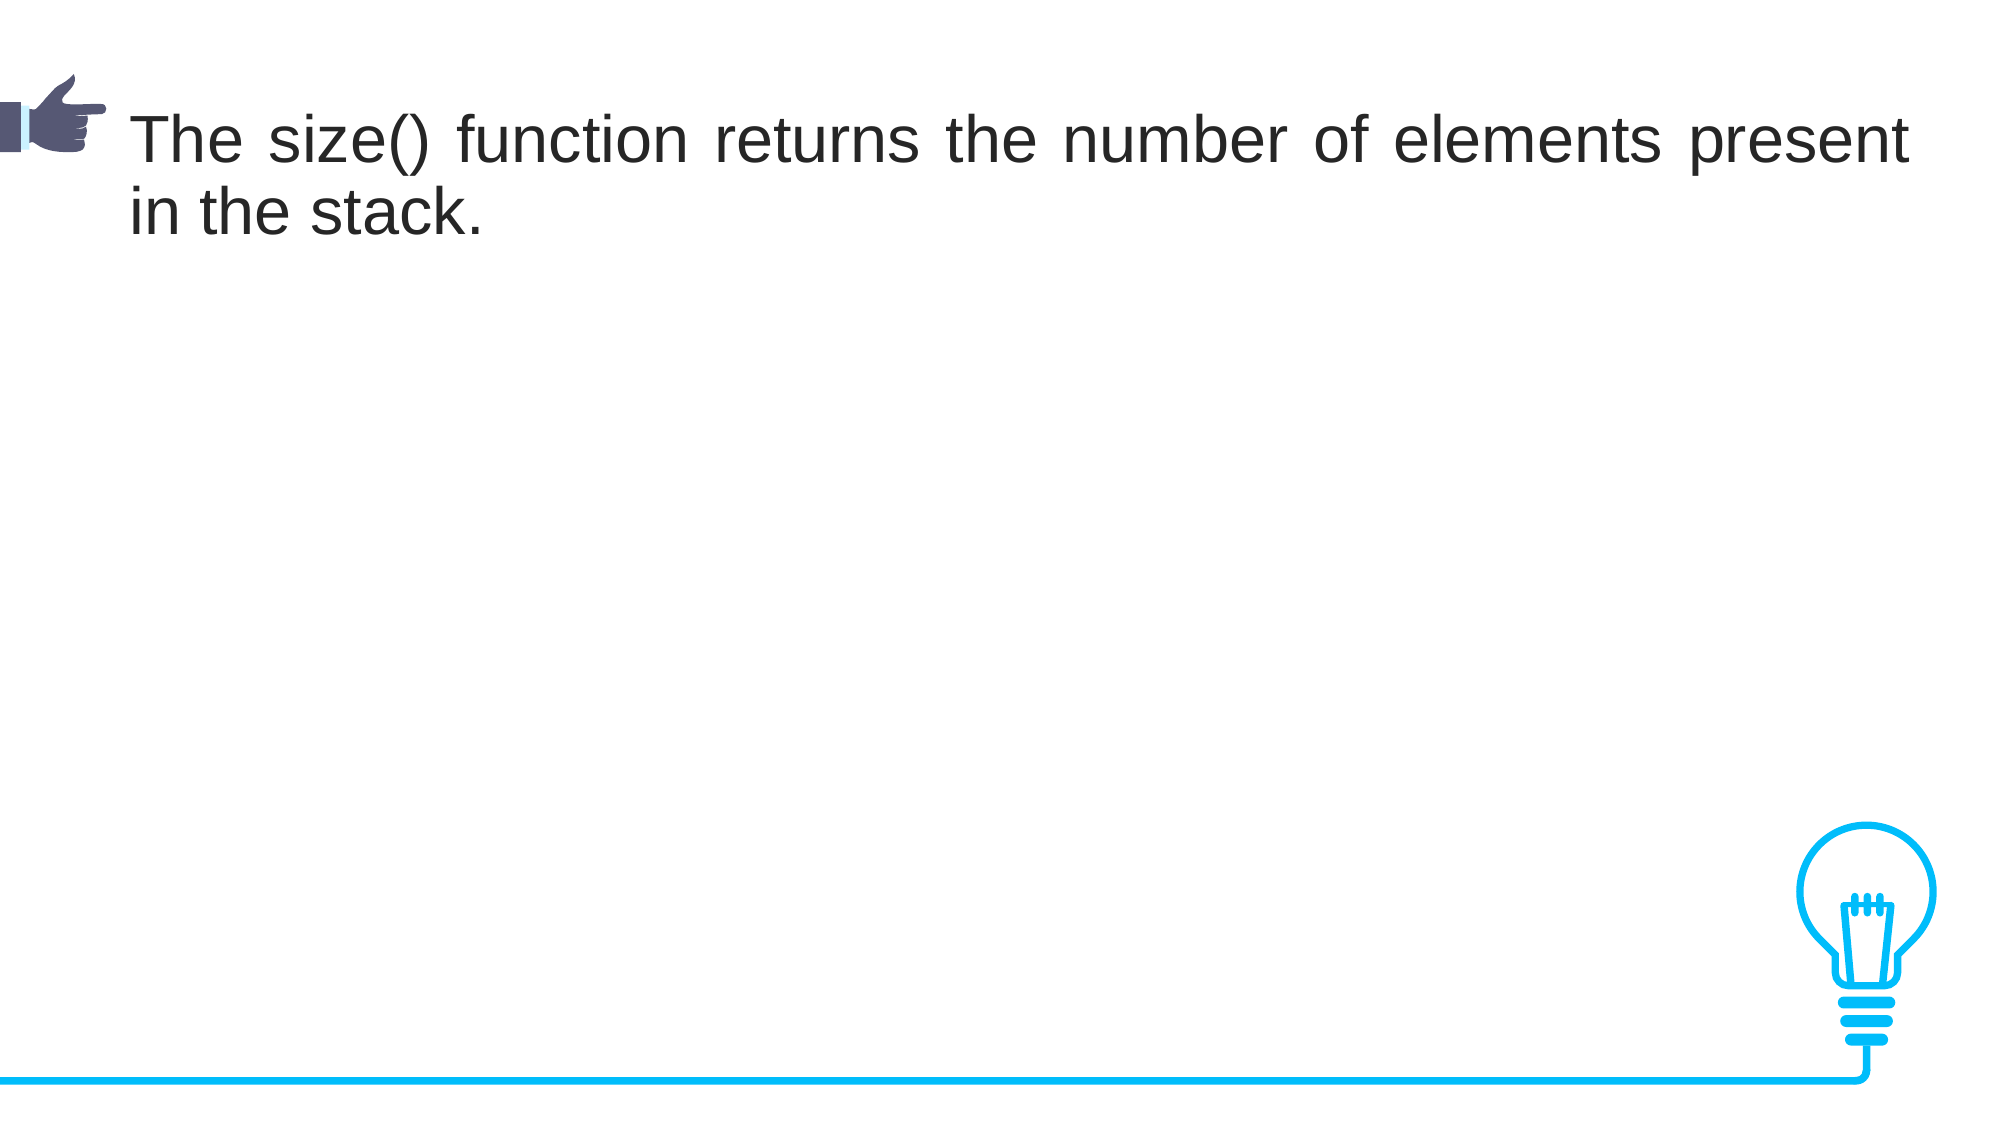

The size() function returns the number of elements present in the stack.